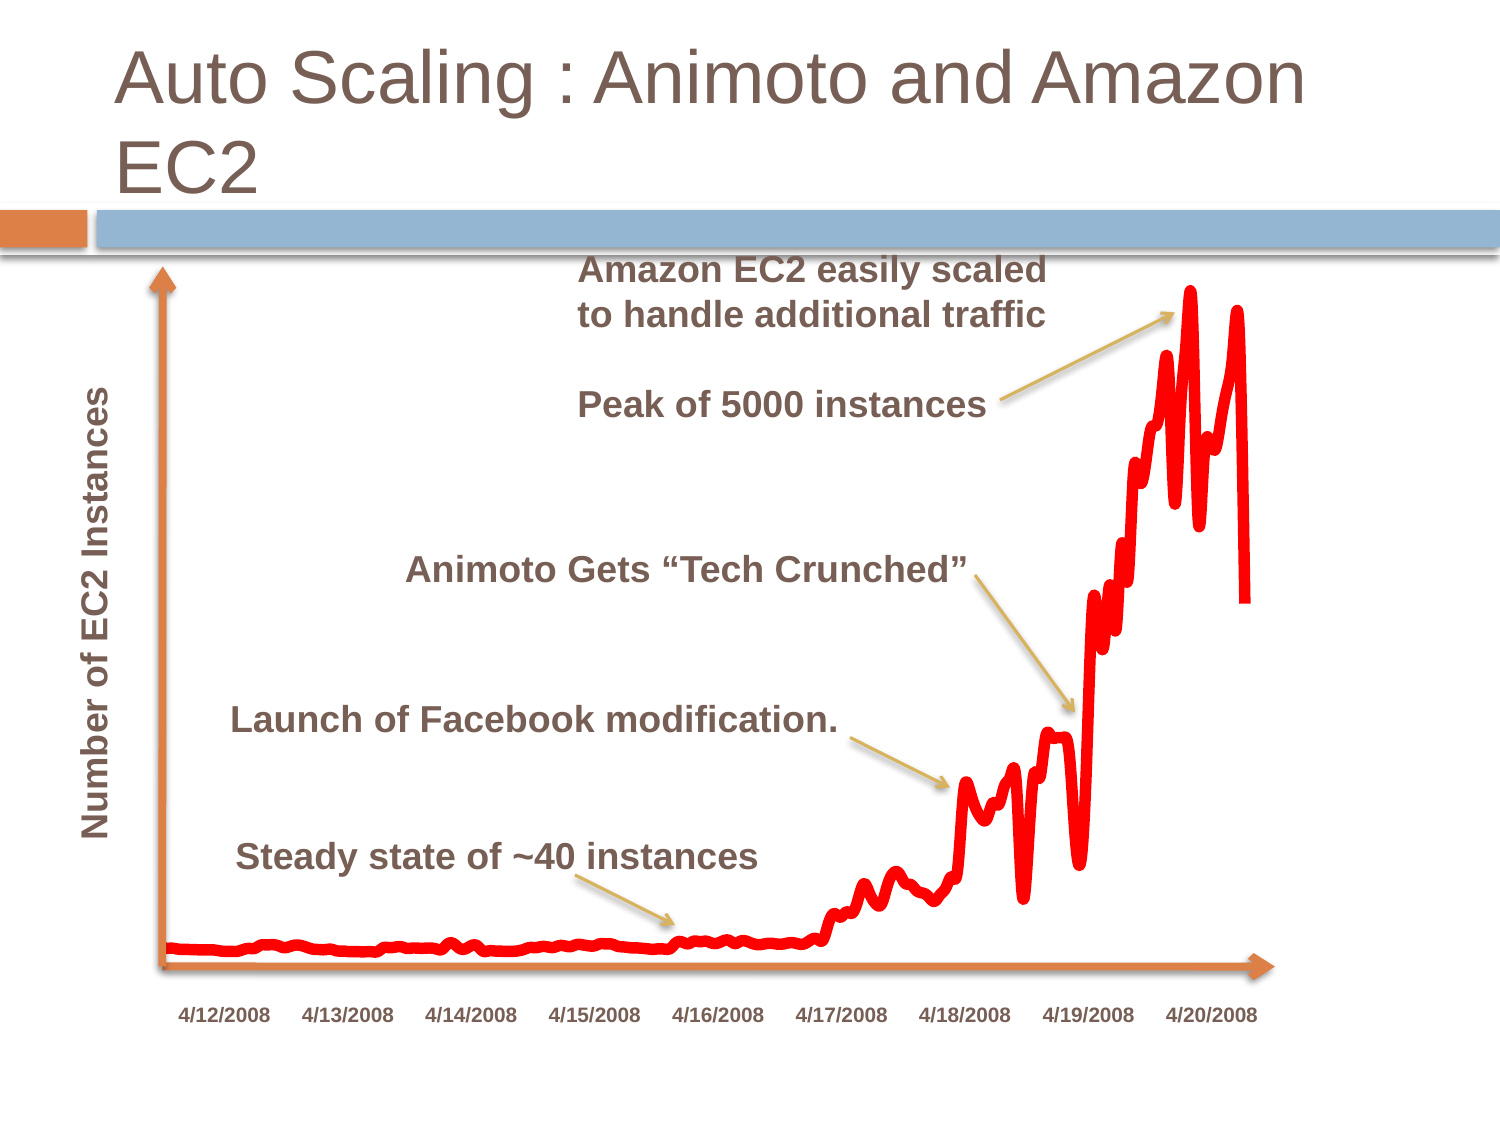

# Auto Scaling : Animoto and Amazon EC2

### Chart

| Category | {Running} |
|---|---|
Amazon EC2 easily scaled to handle additional traffic
Peak of 5000 instances
Animoto Gets “Tech Crunched”
Number of EC2 Instances
Launch of Facebook modification.
Steady state of ~40 instances
4/12/2008
4/13/2008
4/14/2008
4/15/2008
4/16/2008
4/17/2008
4/18/2008
4/19/2008
4/20/2008